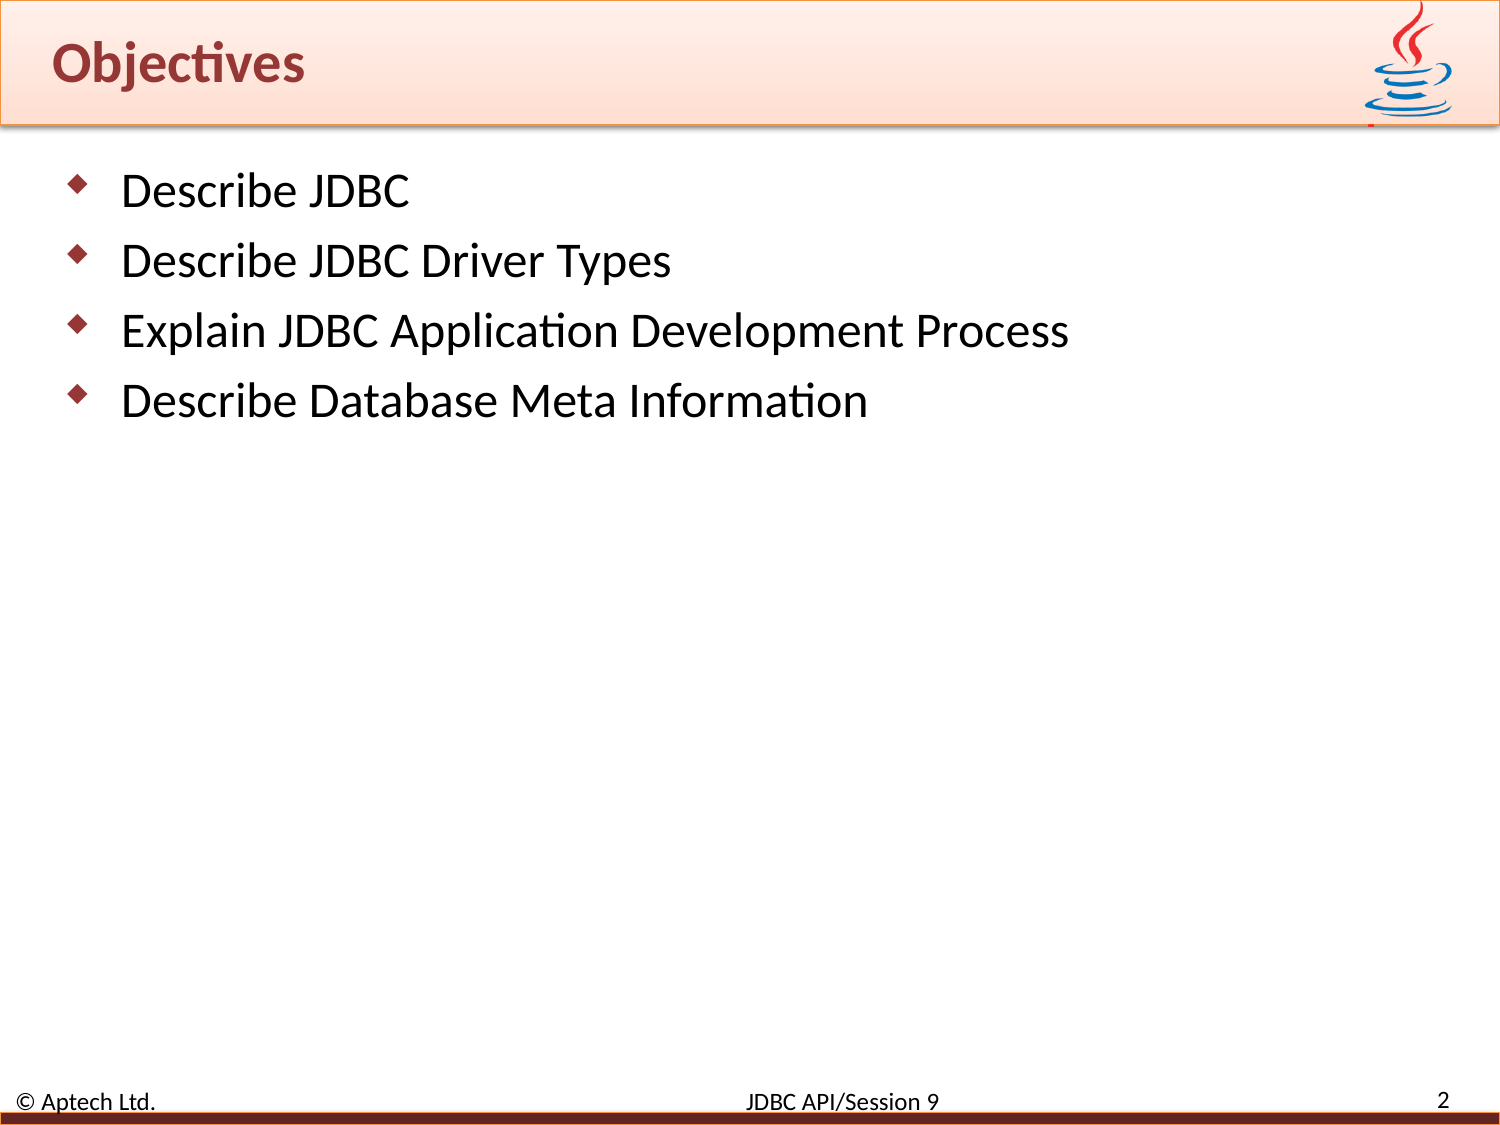

# Objectives
Describe JDBC
Describe JDBC Driver Types
Explain JDBC Application Development Process
Describe Database Meta Information

2
© Aptech Ltd.                                                                                                       JDBC API/Session 9